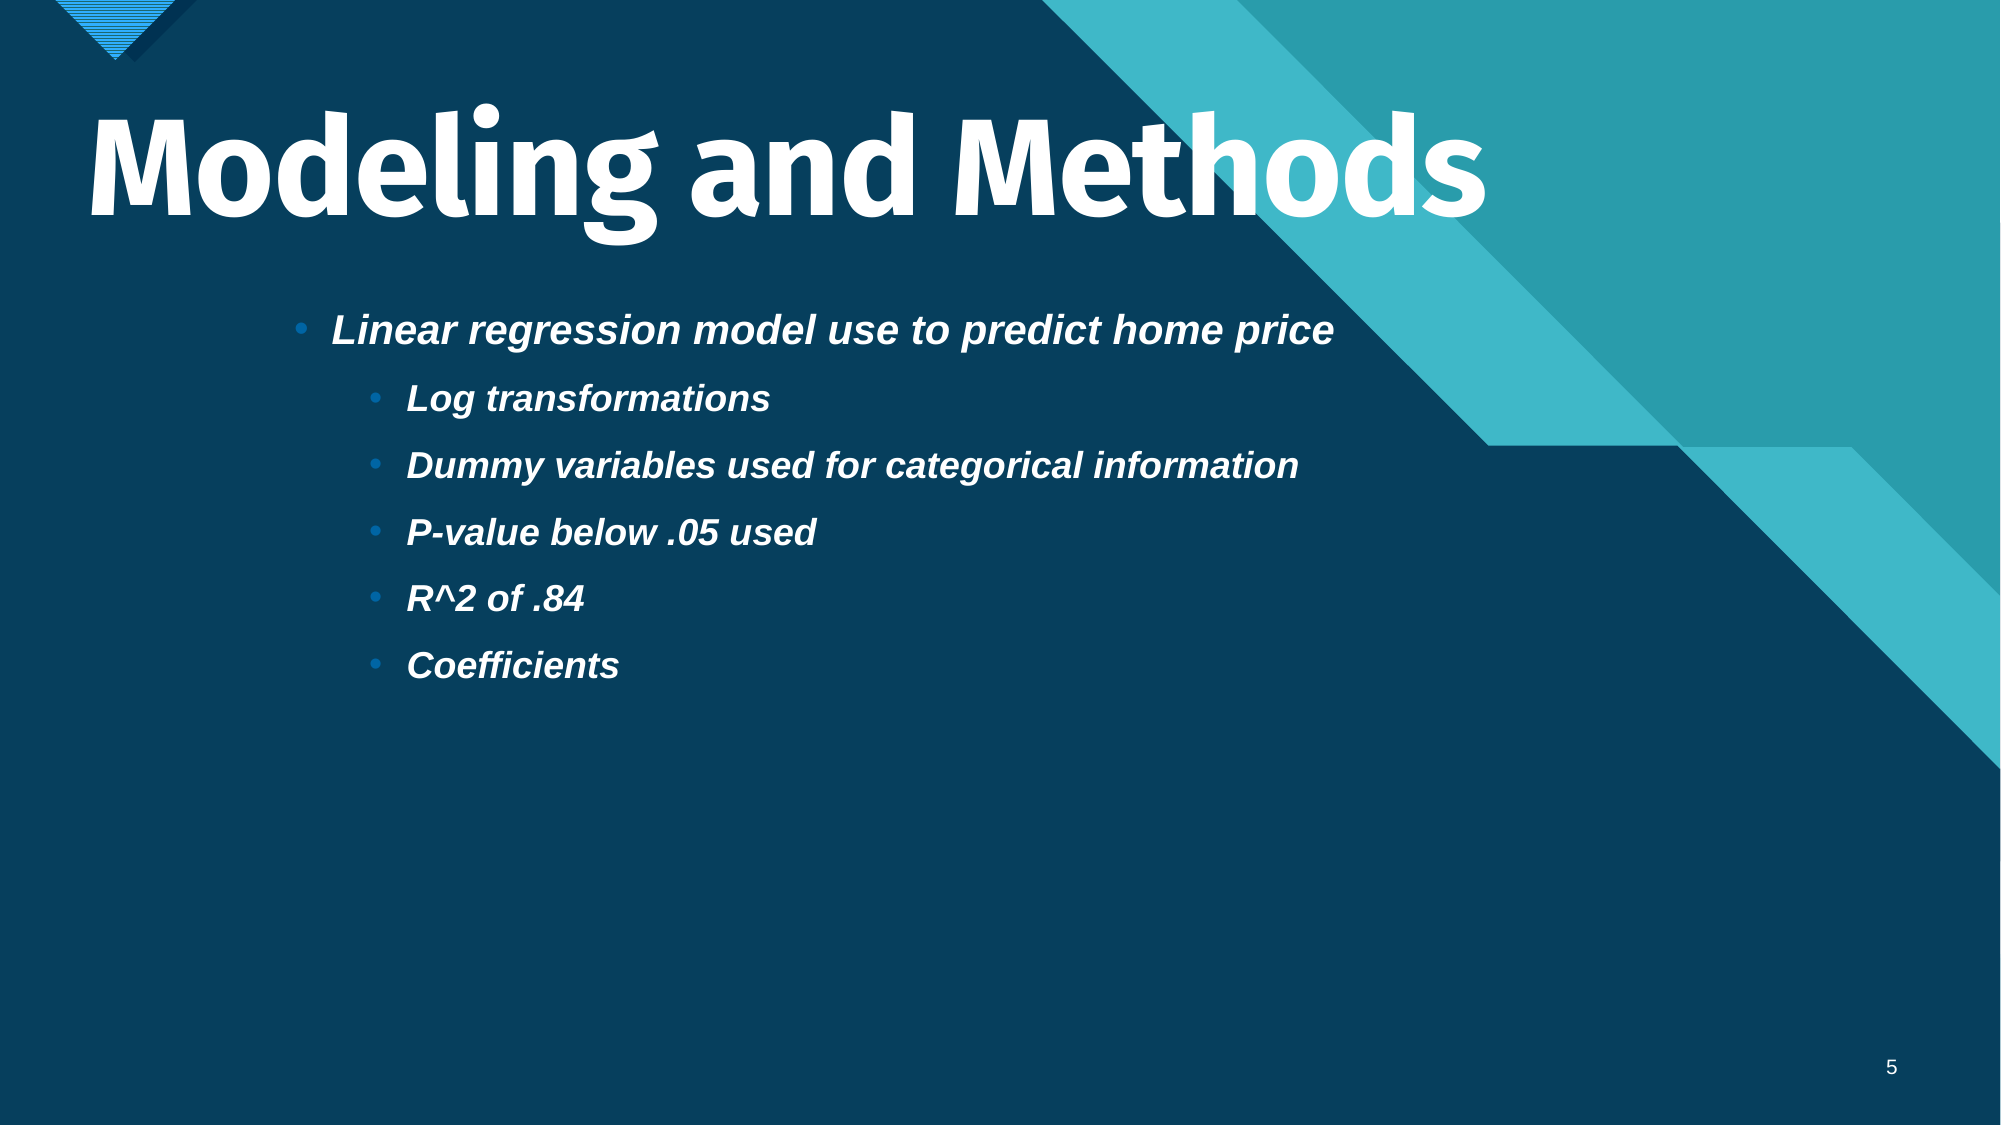

# Modeling and Methods
Linear regression model use to predict home price
Log transformations
Dummy variables used for categorical information
P-value below .05 used
R^2 of .84
Coefficients

5